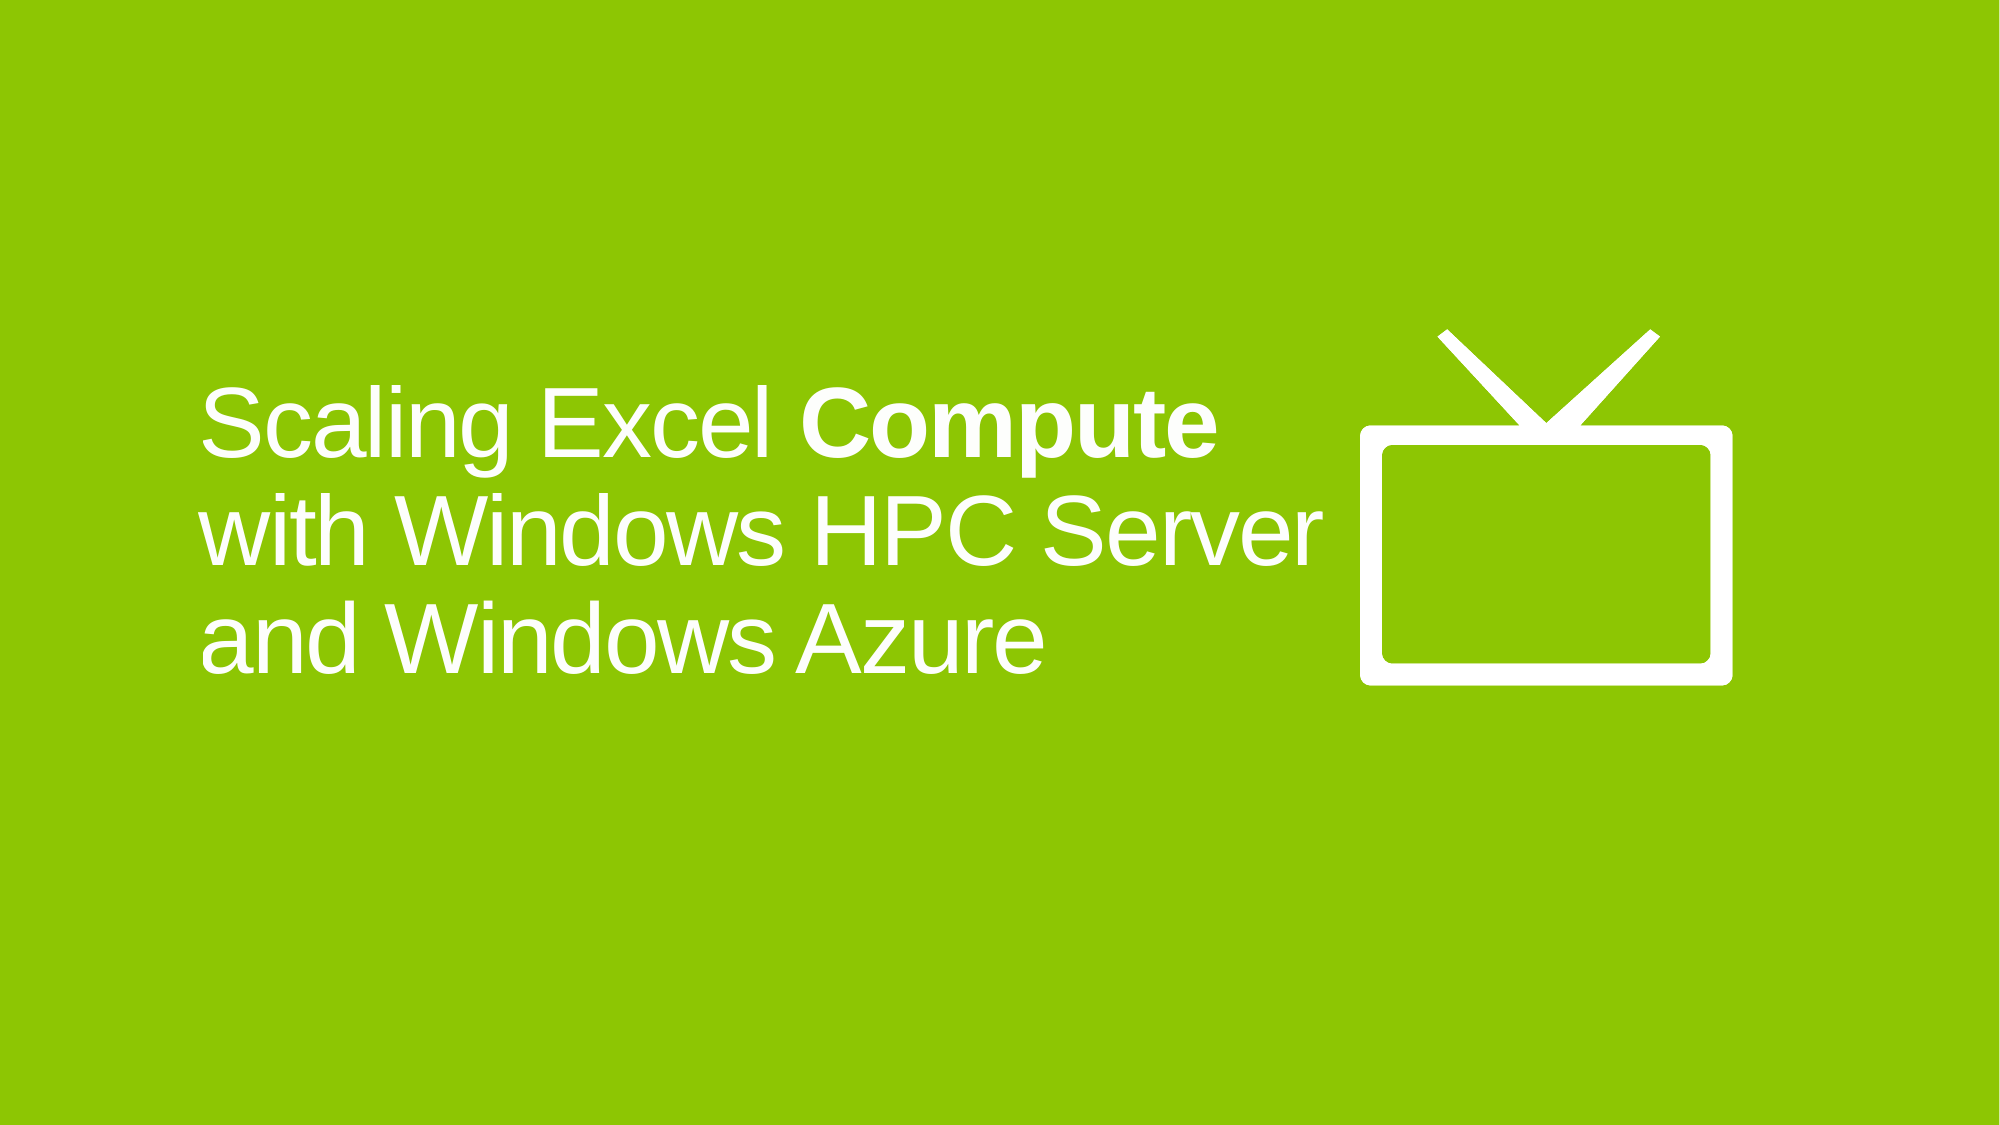

# Scaling Excel Compute with Windows HPC Server and Windows Azure